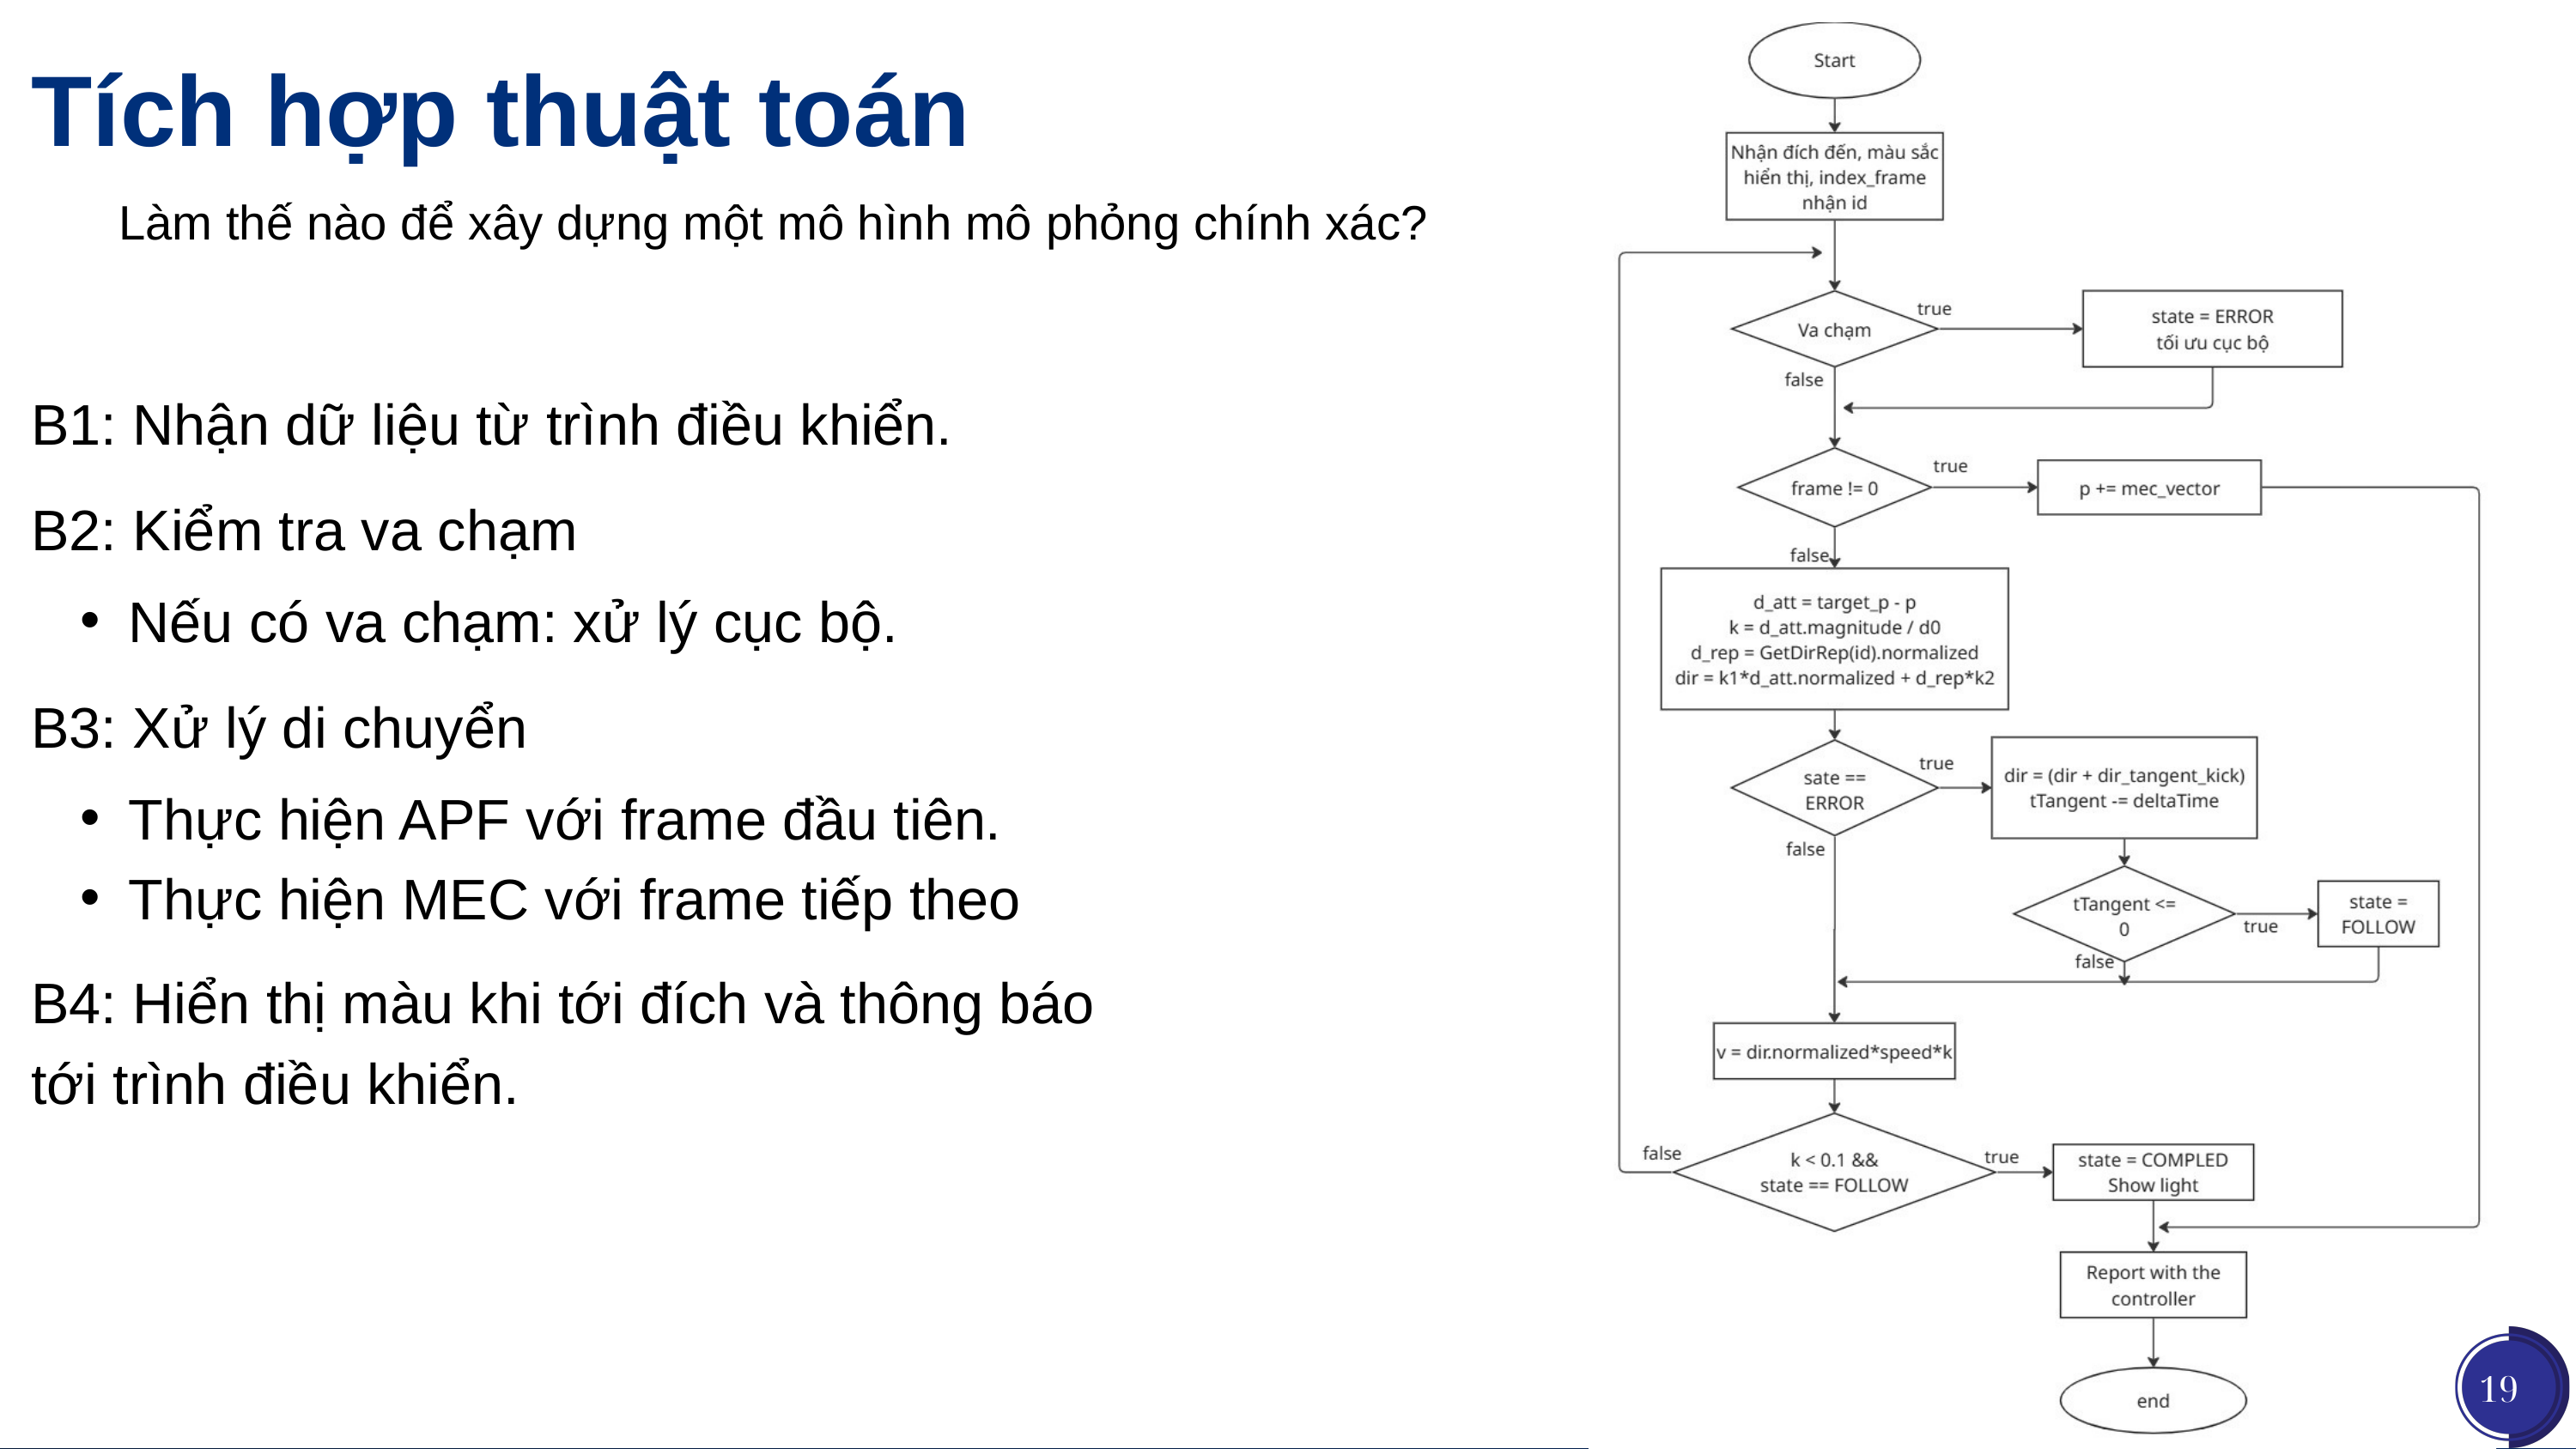

Tích hợp thuật toán
Làm thế nào để xây dựng một mô hình mô phỏng chính xác?
B1: Nhận dữ liệu từ trình điều khiển.
B2: Kiểm tra va chạm
Nếu có va chạm: xử lý cục bộ.
B3: Xử lý di chuyển
Thực hiện APF với frame đầu tiên.
Thực hiện MEC với frame tiếp theo
B4: Hiển thị màu khi tới đích và thông báo tới trình điều khiển.

19